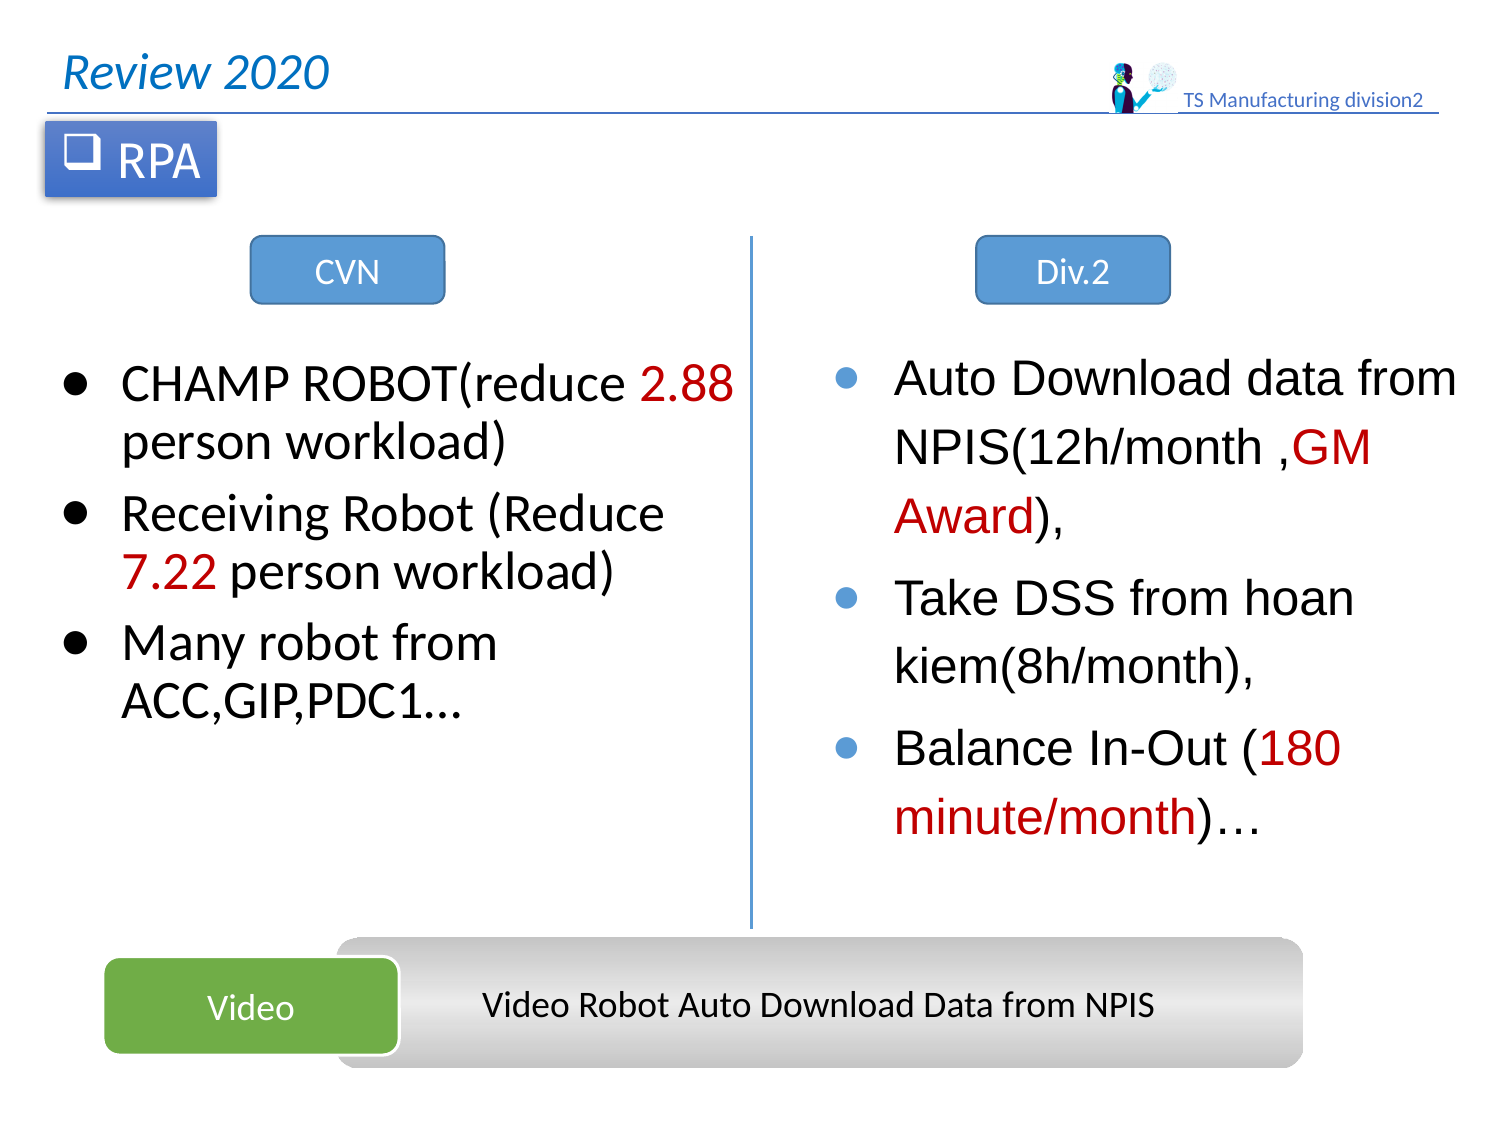

# Review 2020
RPA
Div.2
CVN
Auto Download data from NPIS(12h/month ,GM Award),
Take DSS from hoan kiem(8h/month),
Balance In-Out (180 minute/month)…

CHAMP ROBOT(reduce 2.88 person workload)
Receiving Robot (Reduce 7.22 person workload)
Many robot from ACC,GIP,PDC1…

Video Robot Auto Download Data from NPIS
Video